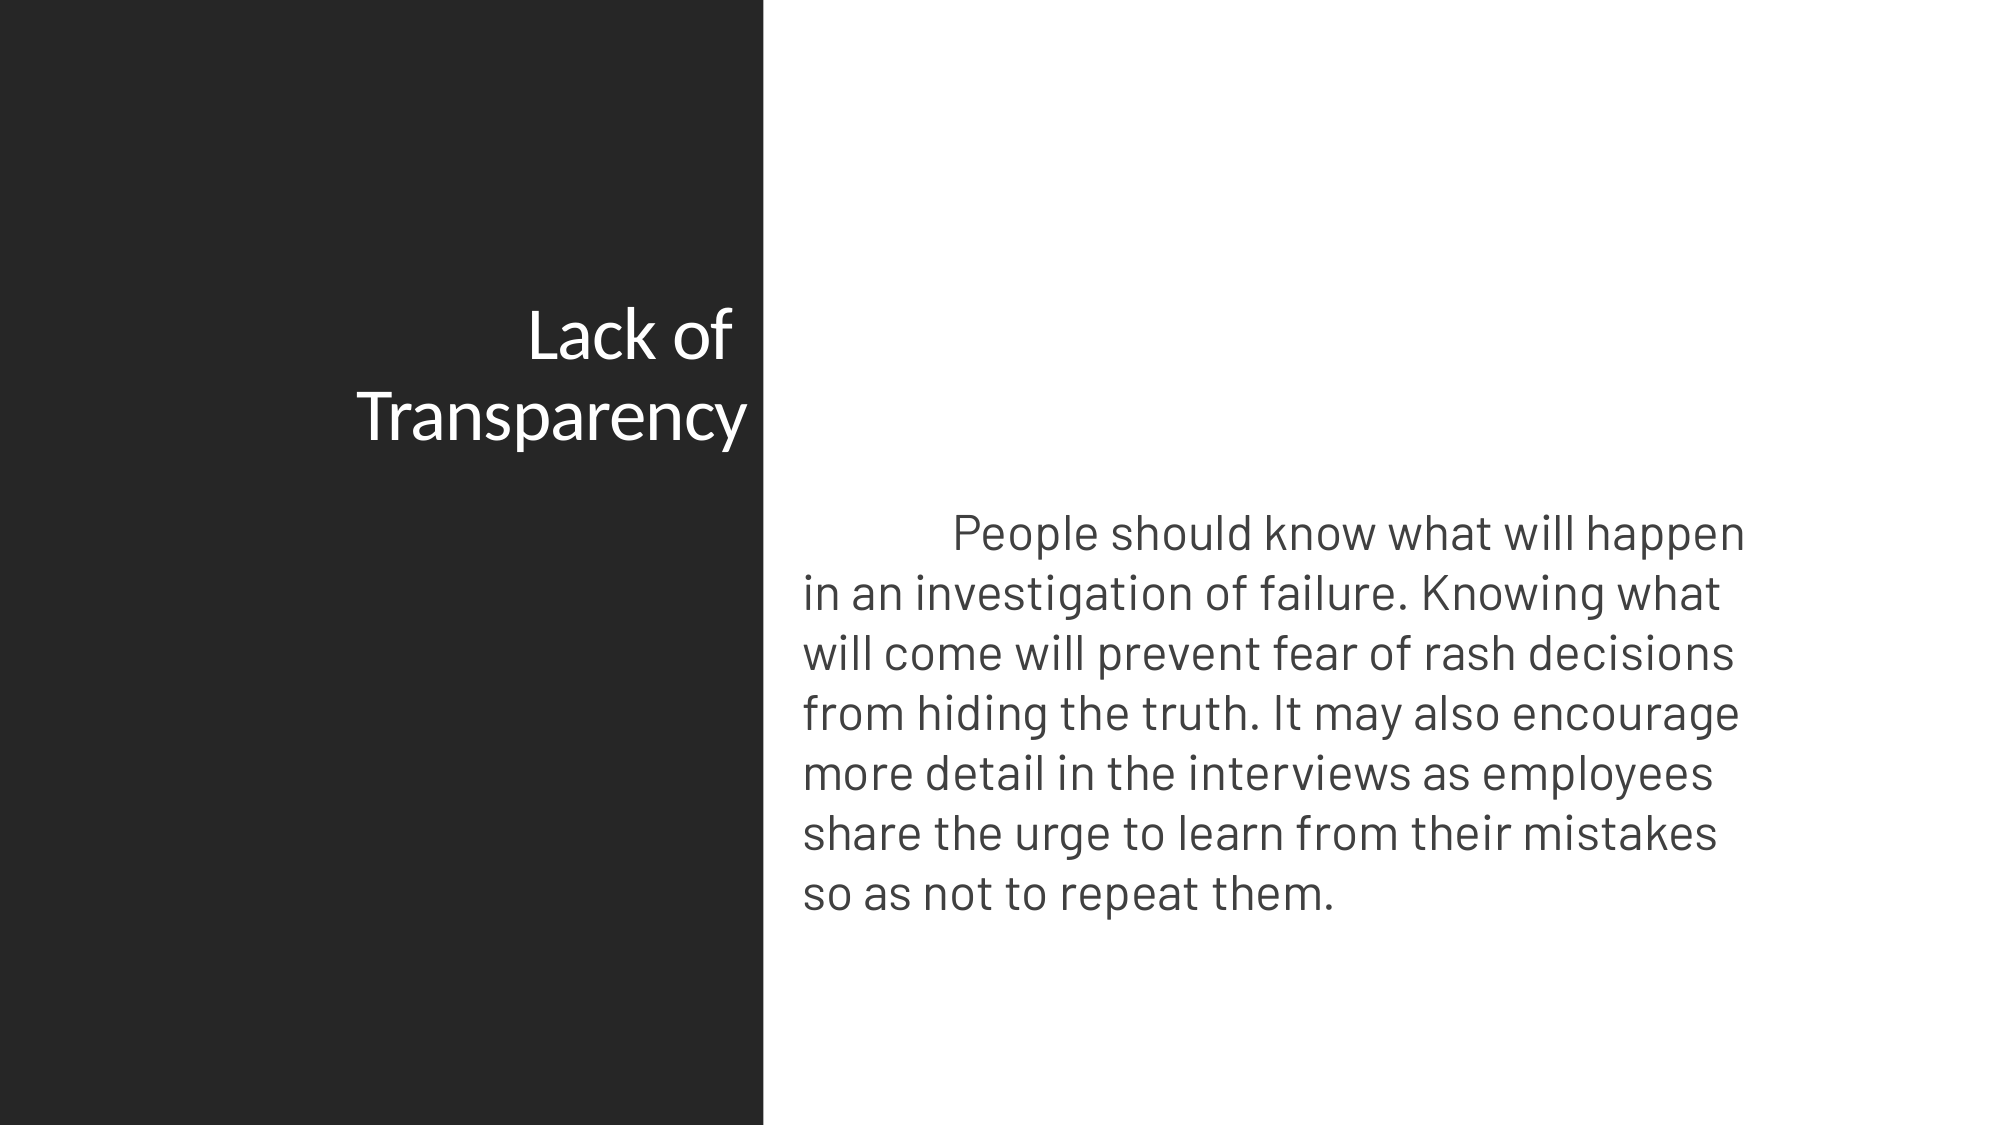

# Lack of  Transparency
	People should know what will happen in an investigation of failure. Knowing what will come will prevent fear of rash decisions from hiding the truth. It may also encourage more detail in the interviews as employees share the urge to learn from their mistakes so as not to repeat them.